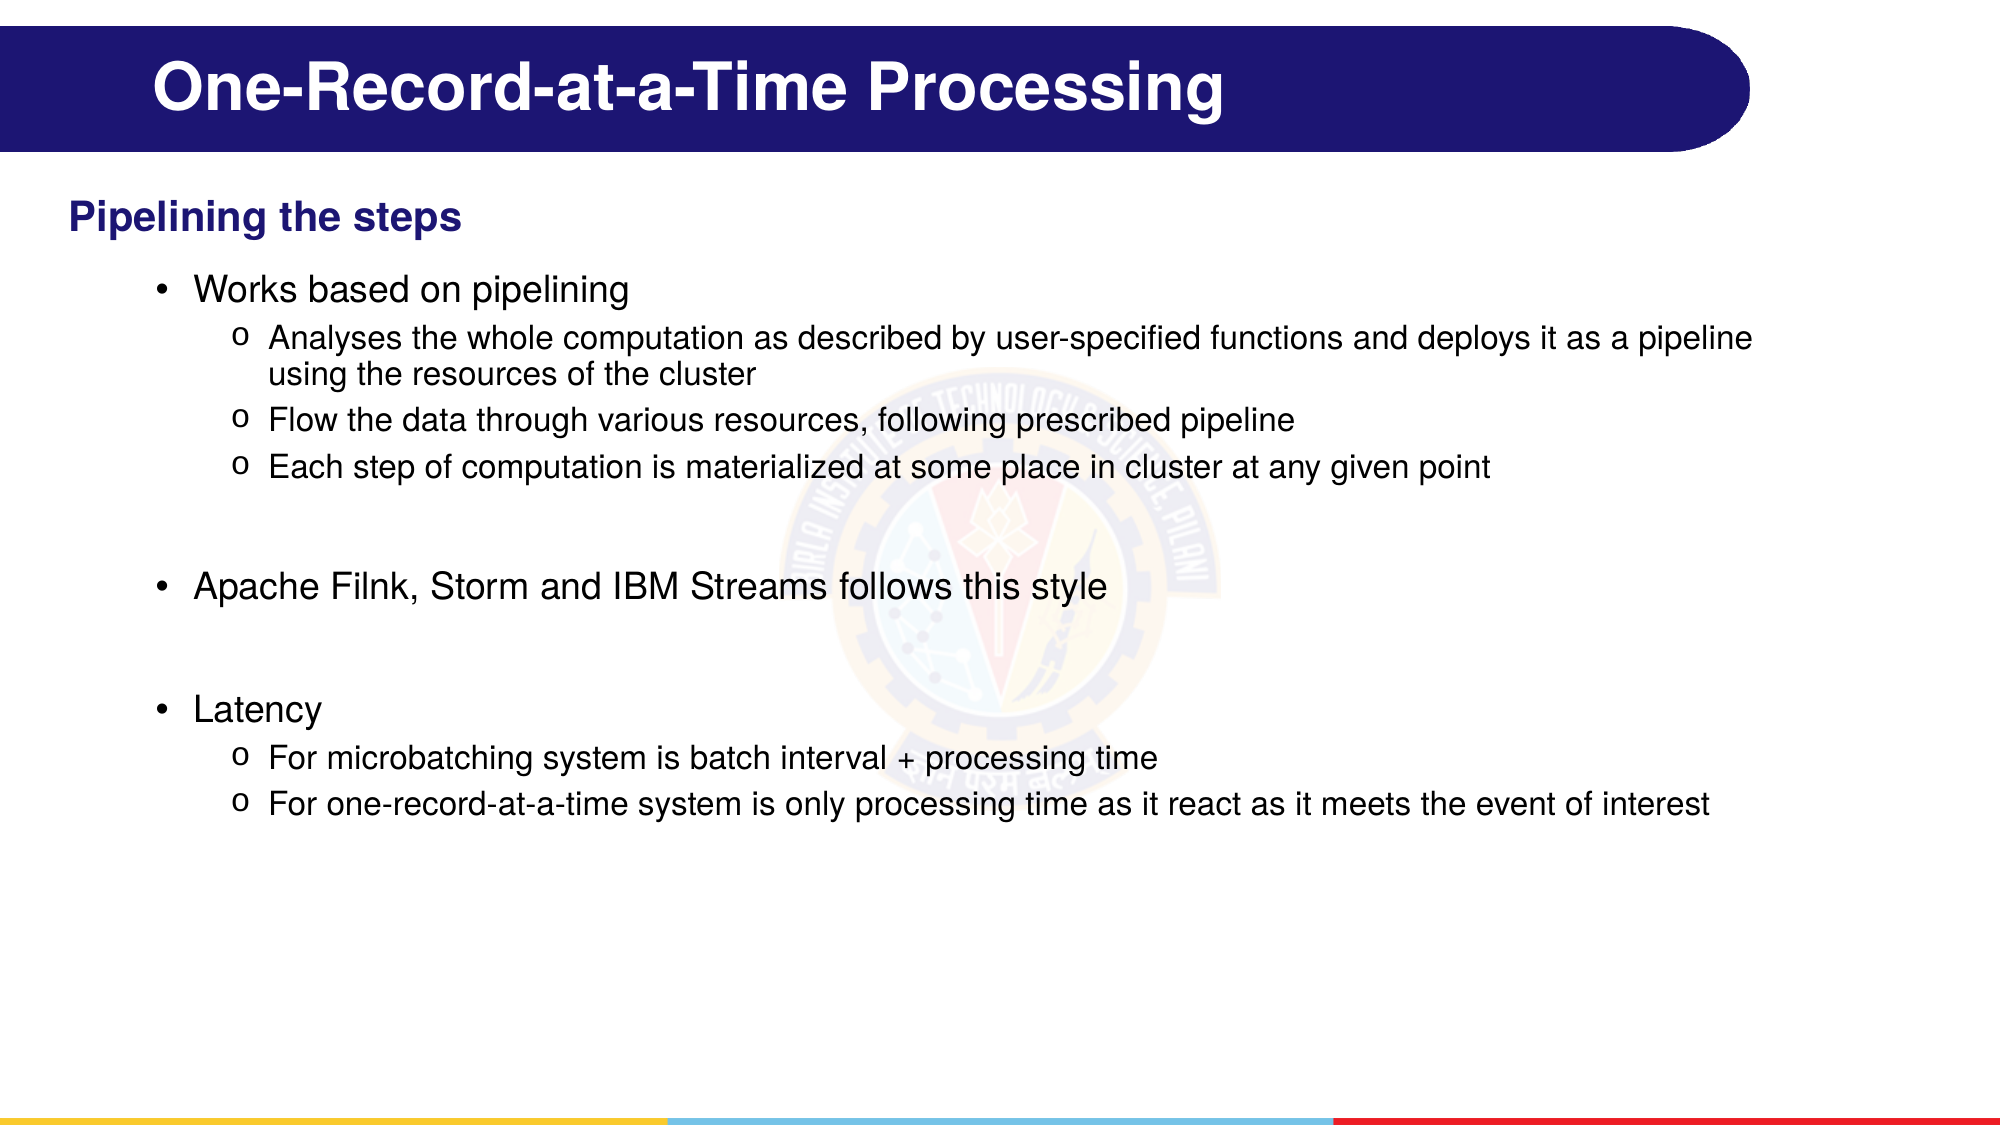

# One-Record-at-a-Time Processing
Pipelining the steps
Works based on pipelining
Analyses the whole computation as described by user-specified functions and deploys it as a pipeline using the resources of the cluster
Flow the data through various resources, following prescribed pipeline
Each step of computation is materialized at some place in cluster at any given point

Apache Filnk, Storm and IBM Streams follows this style

Latency
For microbatching system is batch interval + processing time
For one-record-at-a-time system is only processing time as it react as it meets the event of interest